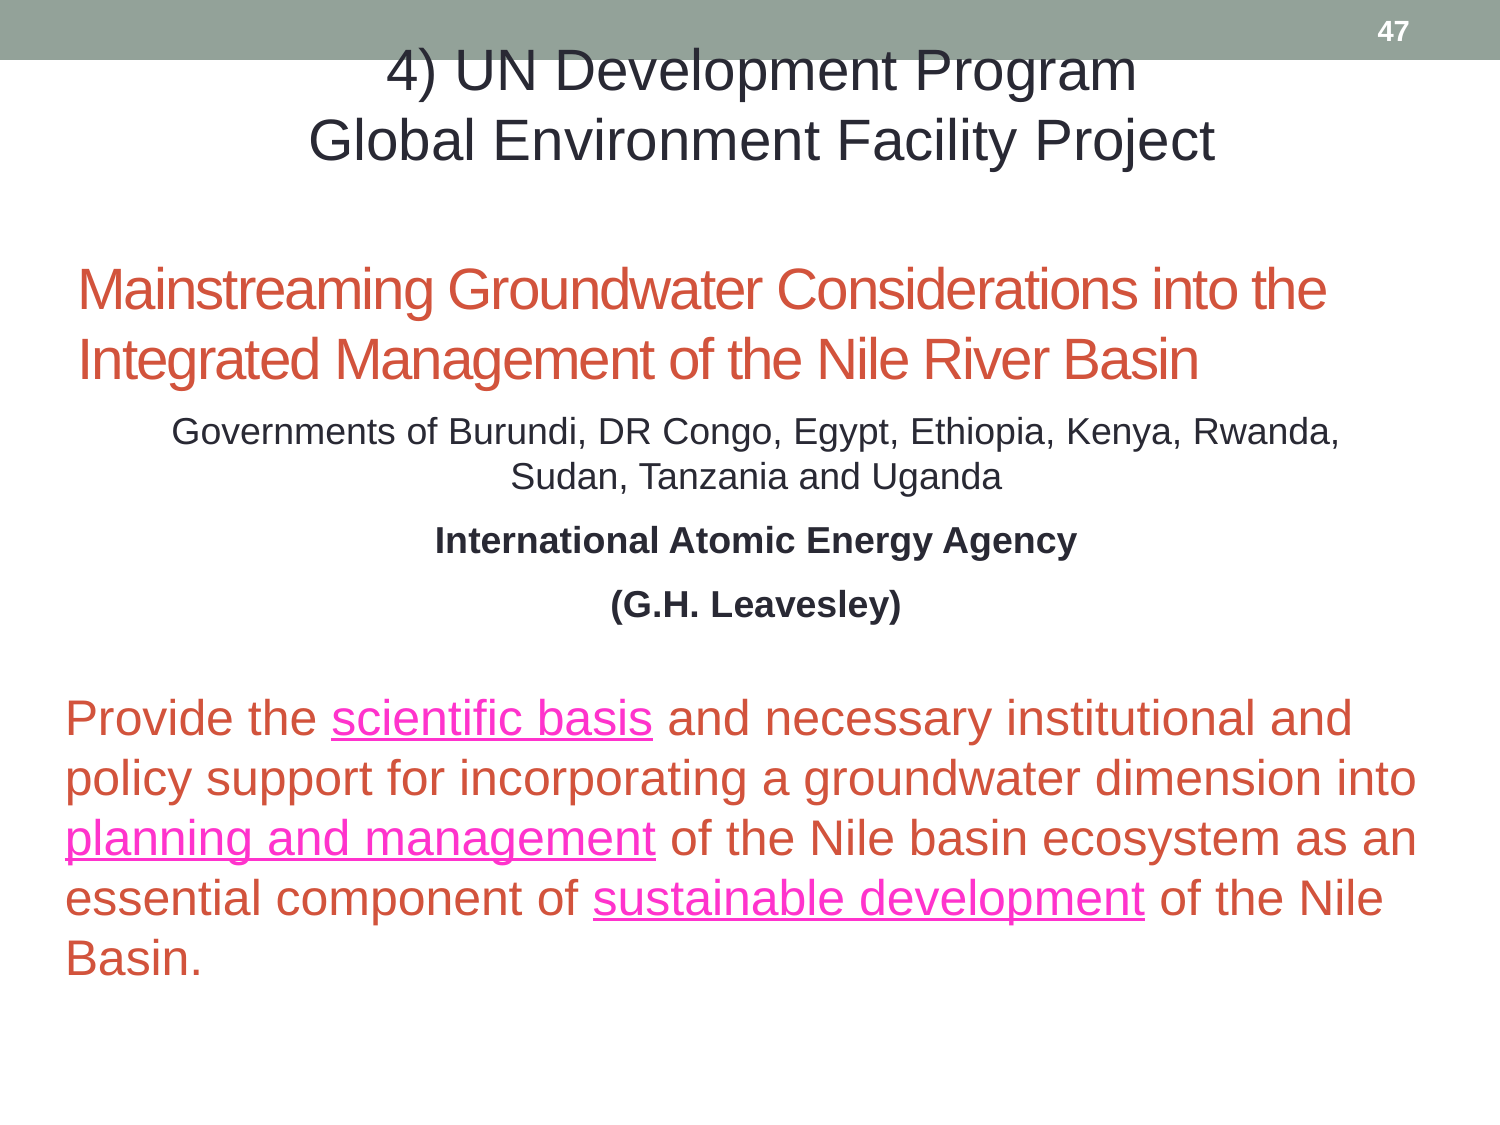

47
4) UN Development Program
Global Environment Facility Project
# Mainstreaming Groundwater Considerations into the Integrated Management of the Nile River Basin
Governments of Burundi, DR Congo, Egypt, Ethiopia, Kenya, Rwanda, Sudan, Tanzania and Uganda
International Atomic Energy Agency
(G.H. Leavesley)
Provide the scientific basis and necessary institutional and policy support for incorporating a groundwater dimension into planning and management of the Nile basin ecosystem as an essential component of sustainable development of the Nile Basin.